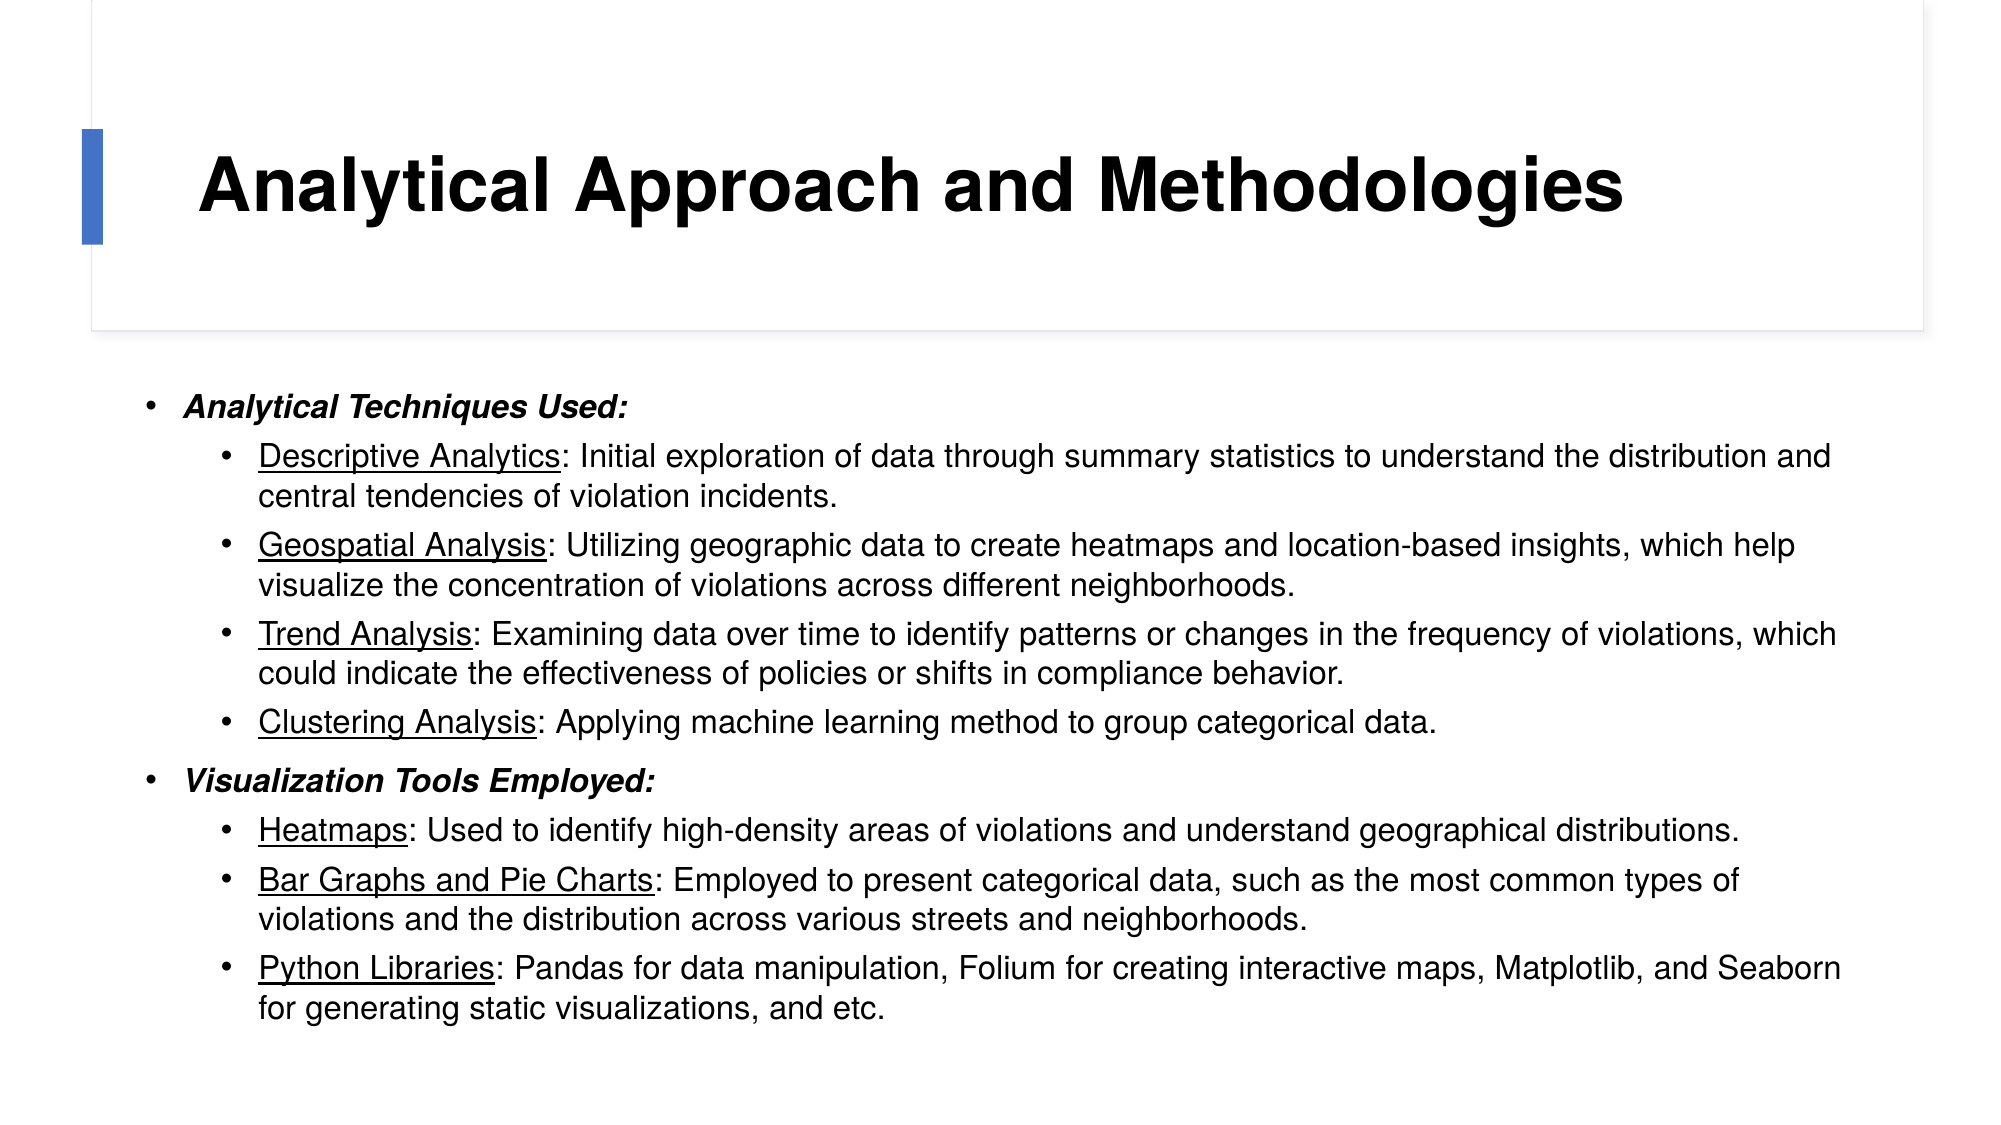

# Analytical Approach and Methodologies
Analytical Techniques Used:
Descriptive Analytics: Initial exploration of data through summary statistics to understand the distribution and central tendencies of violation incidents.
Geospatial Analysis: Utilizing geographic data to create heatmaps and location-based insights, which help visualize the concentration of violations across different neighborhoods.
Trend Analysis: Examining data over time to identify patterns or changes in the frequency of violations, which could indicate the effectiveness of policies or shifts in compliance behavior.
Clustering Analysis: Applying machine learning method to group categorical data.
Visualization Tools Employed:
Heatmaps: Used to identify high-density areas of violations and understand geographical distributions.
Bar Graphs and Pie Charts: Employed to present categorical data, such as the most common types of violations and the distribution across various streets and neighborhoods.
Python Libraries: Pandas for data manipulation, Folium for creating interactive maps, Matplotlib, and Seaborn for generating static visualizations, and etc.